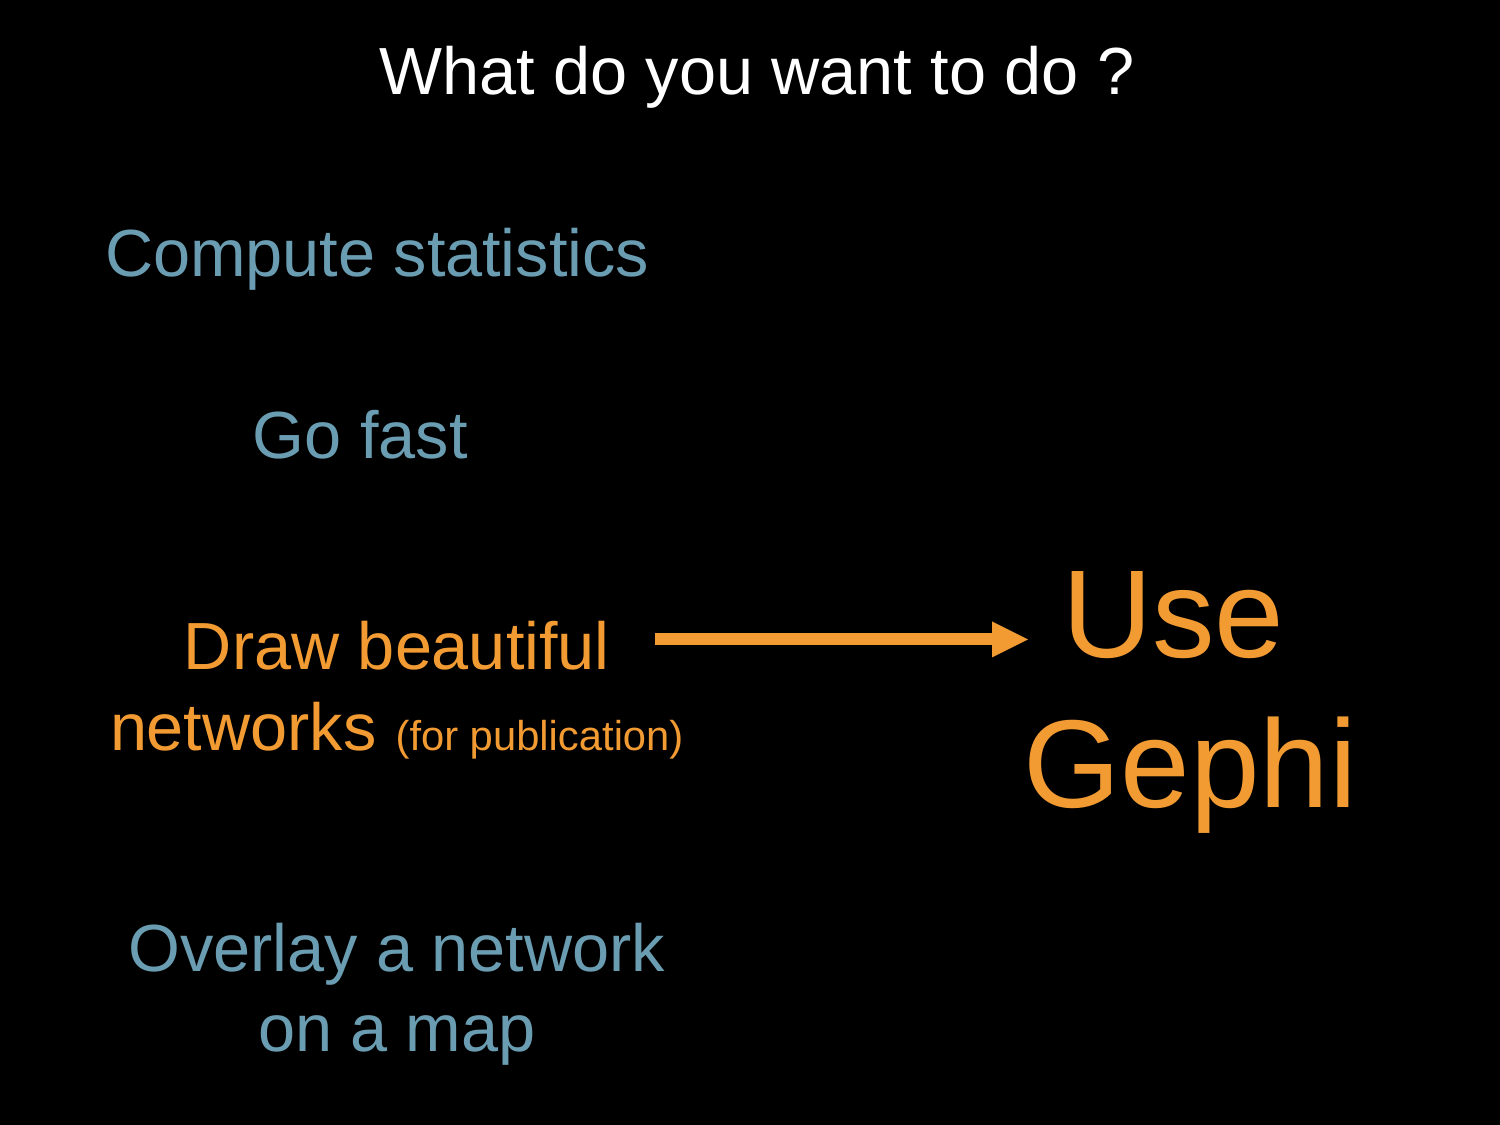

What do you want to do ?
Compute statistics
Go fast
Use
Gephi
Draw beautiful
networks (for publication)
Overlay a network
on a map